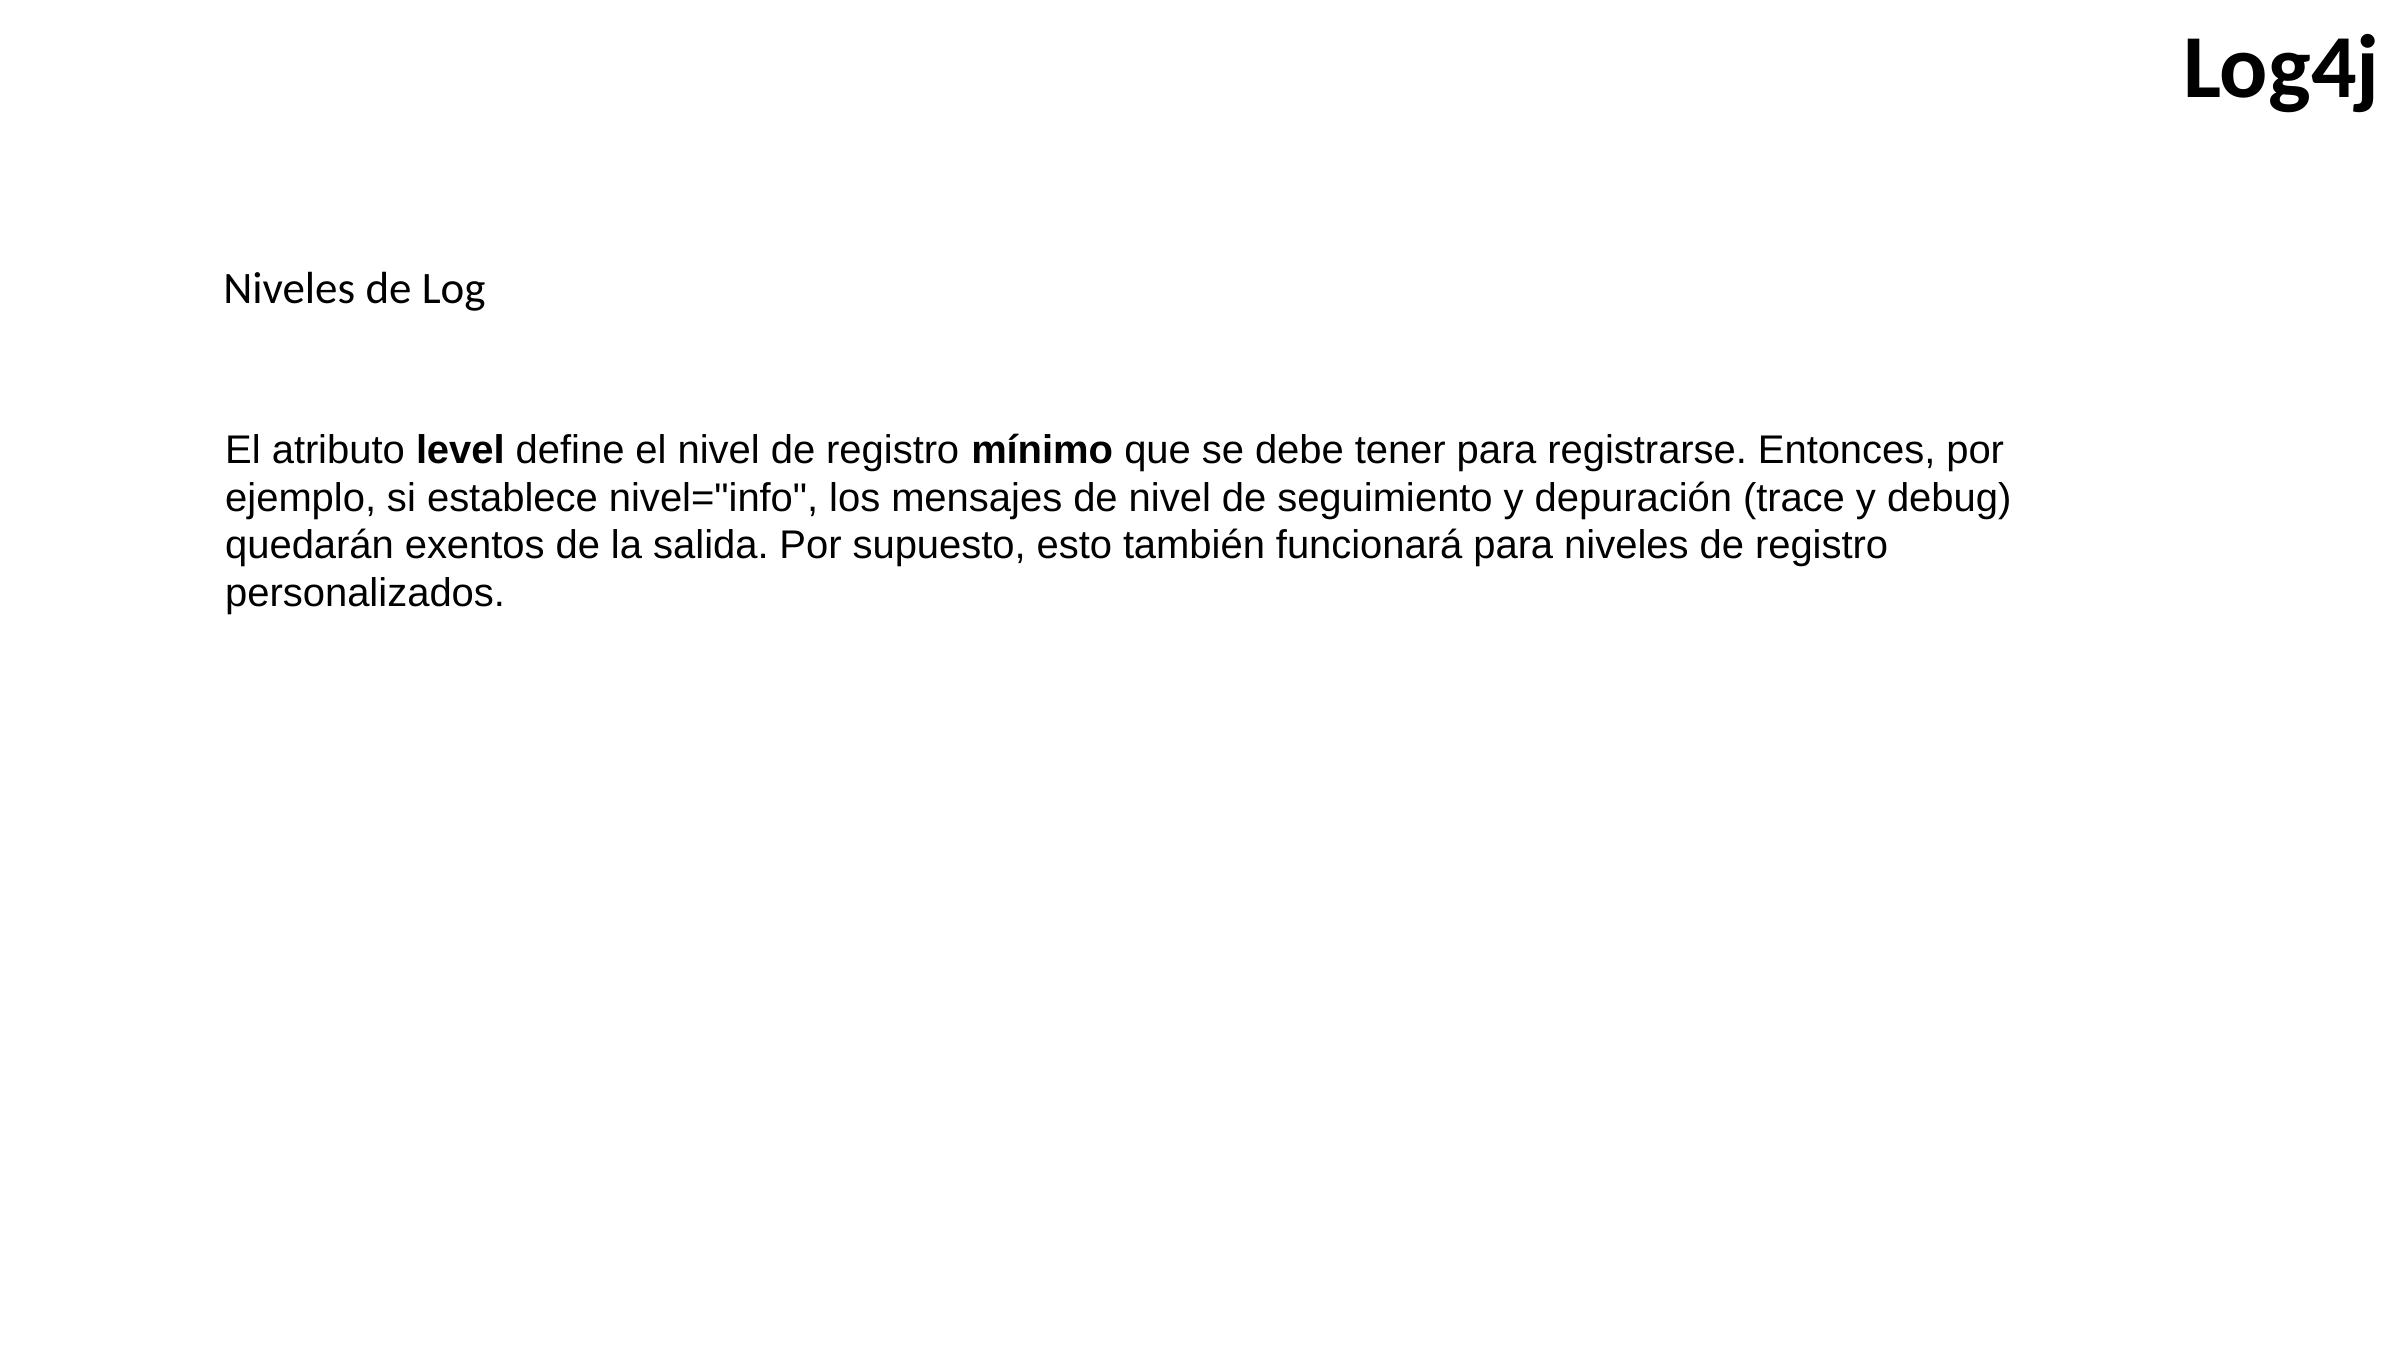

Log4j
Niveles de Log
El atributo level define el nivel de registro mínimo que se debe tener para registrarse. Entonces, por ejemplo, si establece nivel="info", los mensajes de nivel de seguimiento y depuración (trace y debug) quedarán exentos de la salida. Por supuesto, esto también funcionará para niveles de registro personalizados.